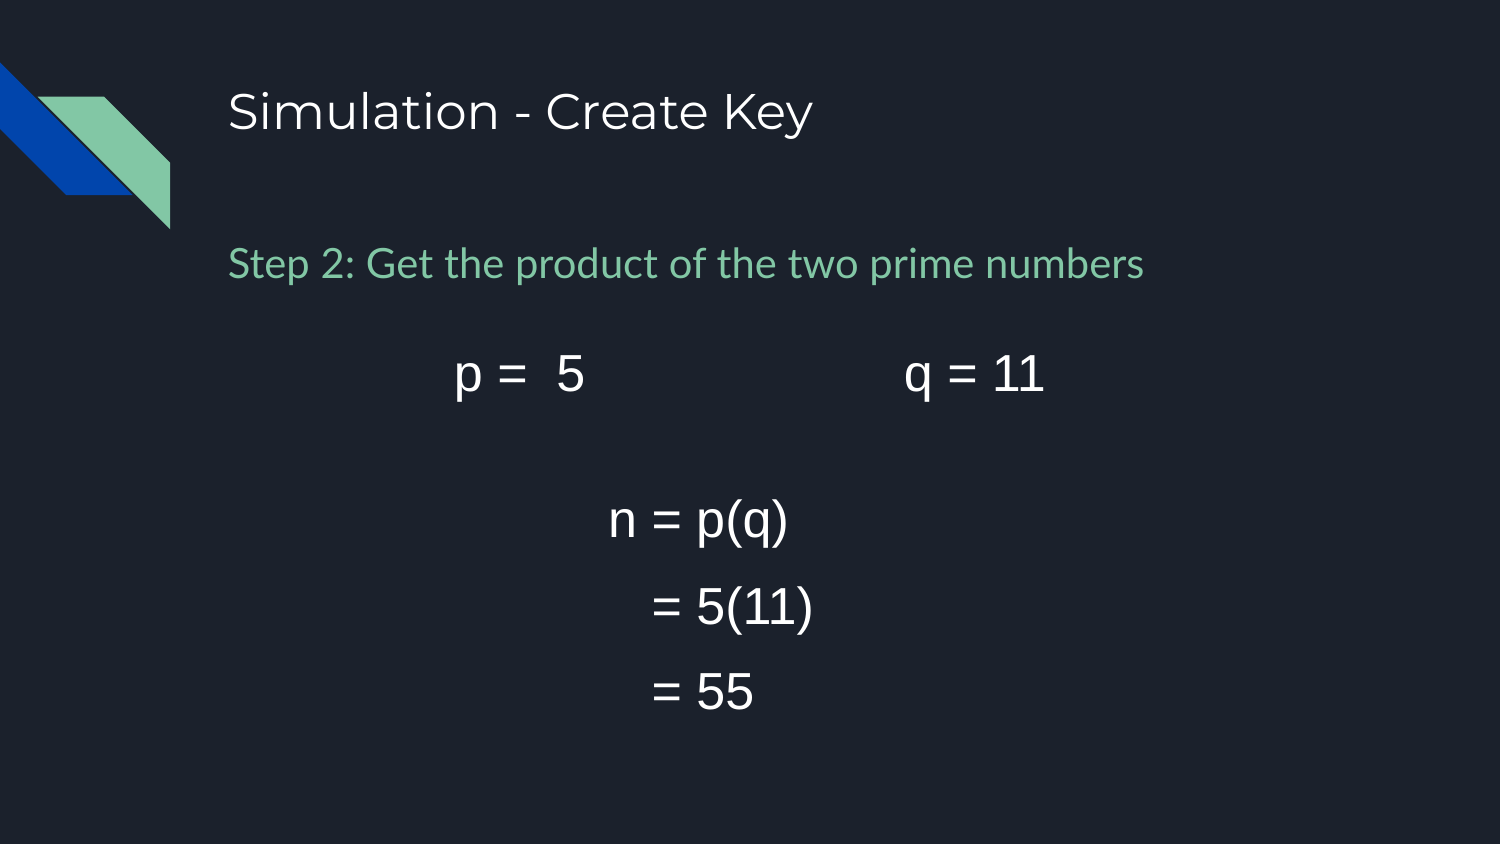

# Simulation - Create Key
Step 2: Get the product of the two prime numbers
p =  5 			q = 11
n = p(q)

   = 5(11)

   = 55